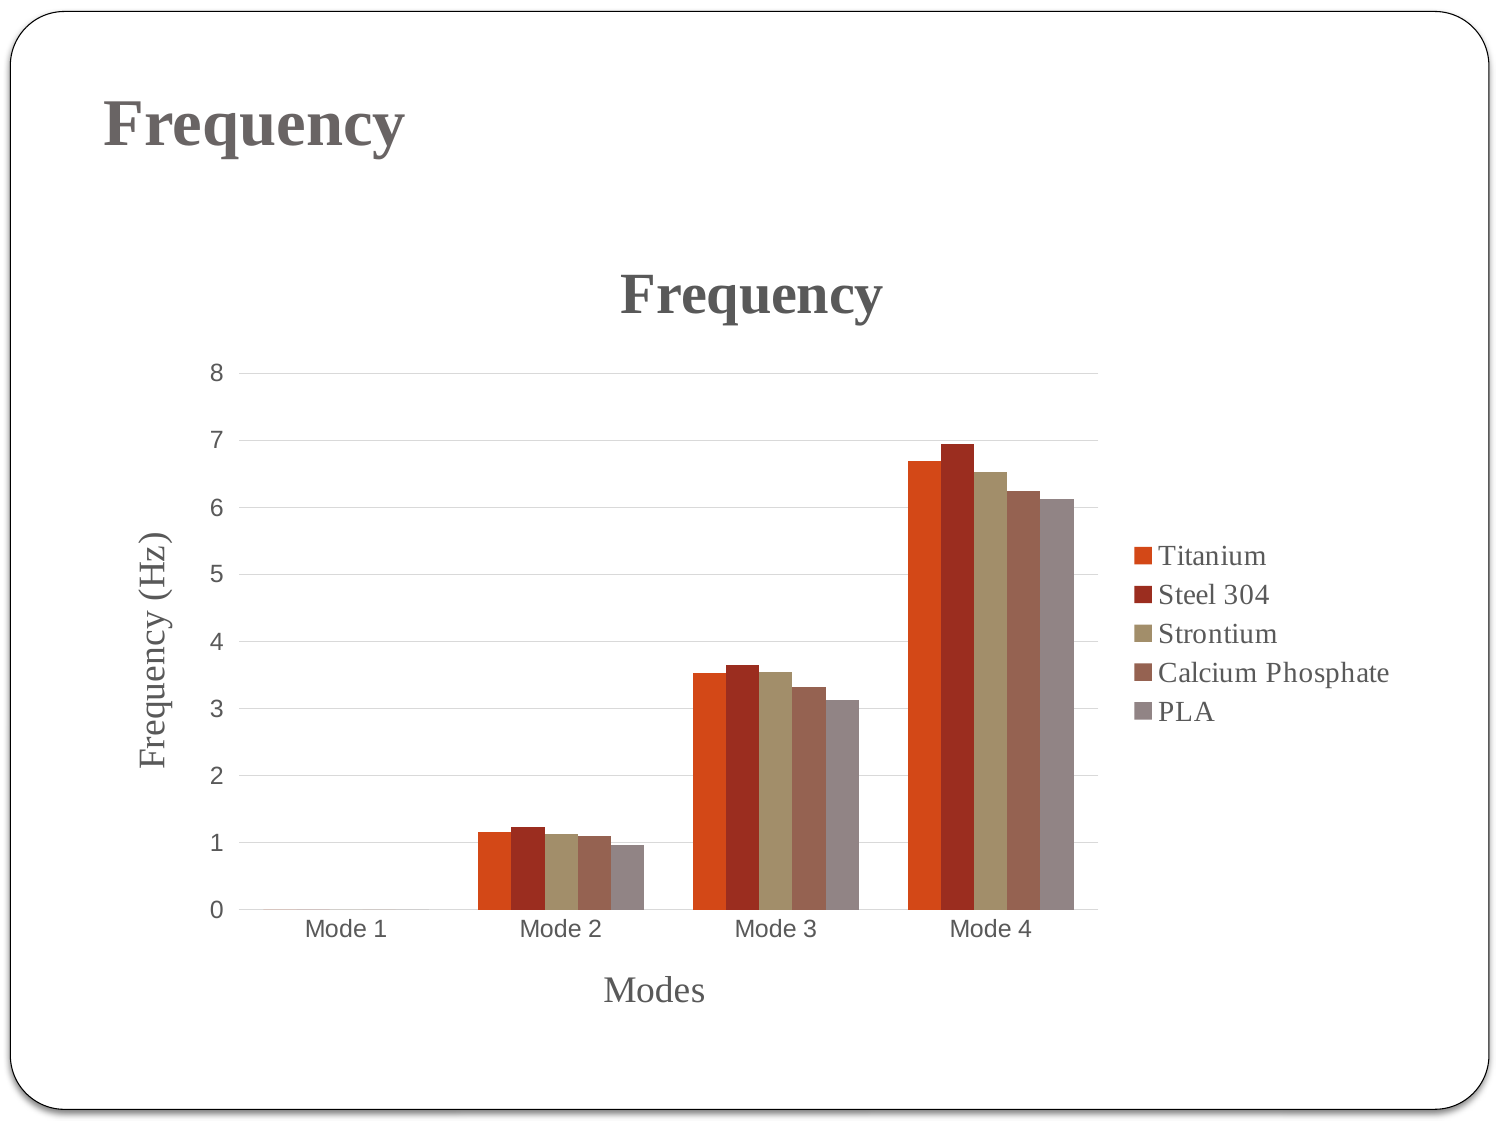

# Frequency

### Chart: Frequency

| Category | Titanium | Steel 304 | Strontium | Calcium Phosphate | PLA |
|---|---|---|---|---|---|
| Mode 1 | 0.0 | 0.0 | 0.0 | 0.0 | 0.0 |
| Mode 2 | 1.1519999999999997 | 1.2349999999999999 | 1.123 | 1.102 | 0.9650000000000001 |
| Mode 3 | 3.5319999999999996 | 3.653 | 3.542 | 3.3209999999999997 | 3.125 |
| Mode 4 | 6.6979999999999995 | 6.951 | 6.532 | 6.251 | 6.122999999999999 |